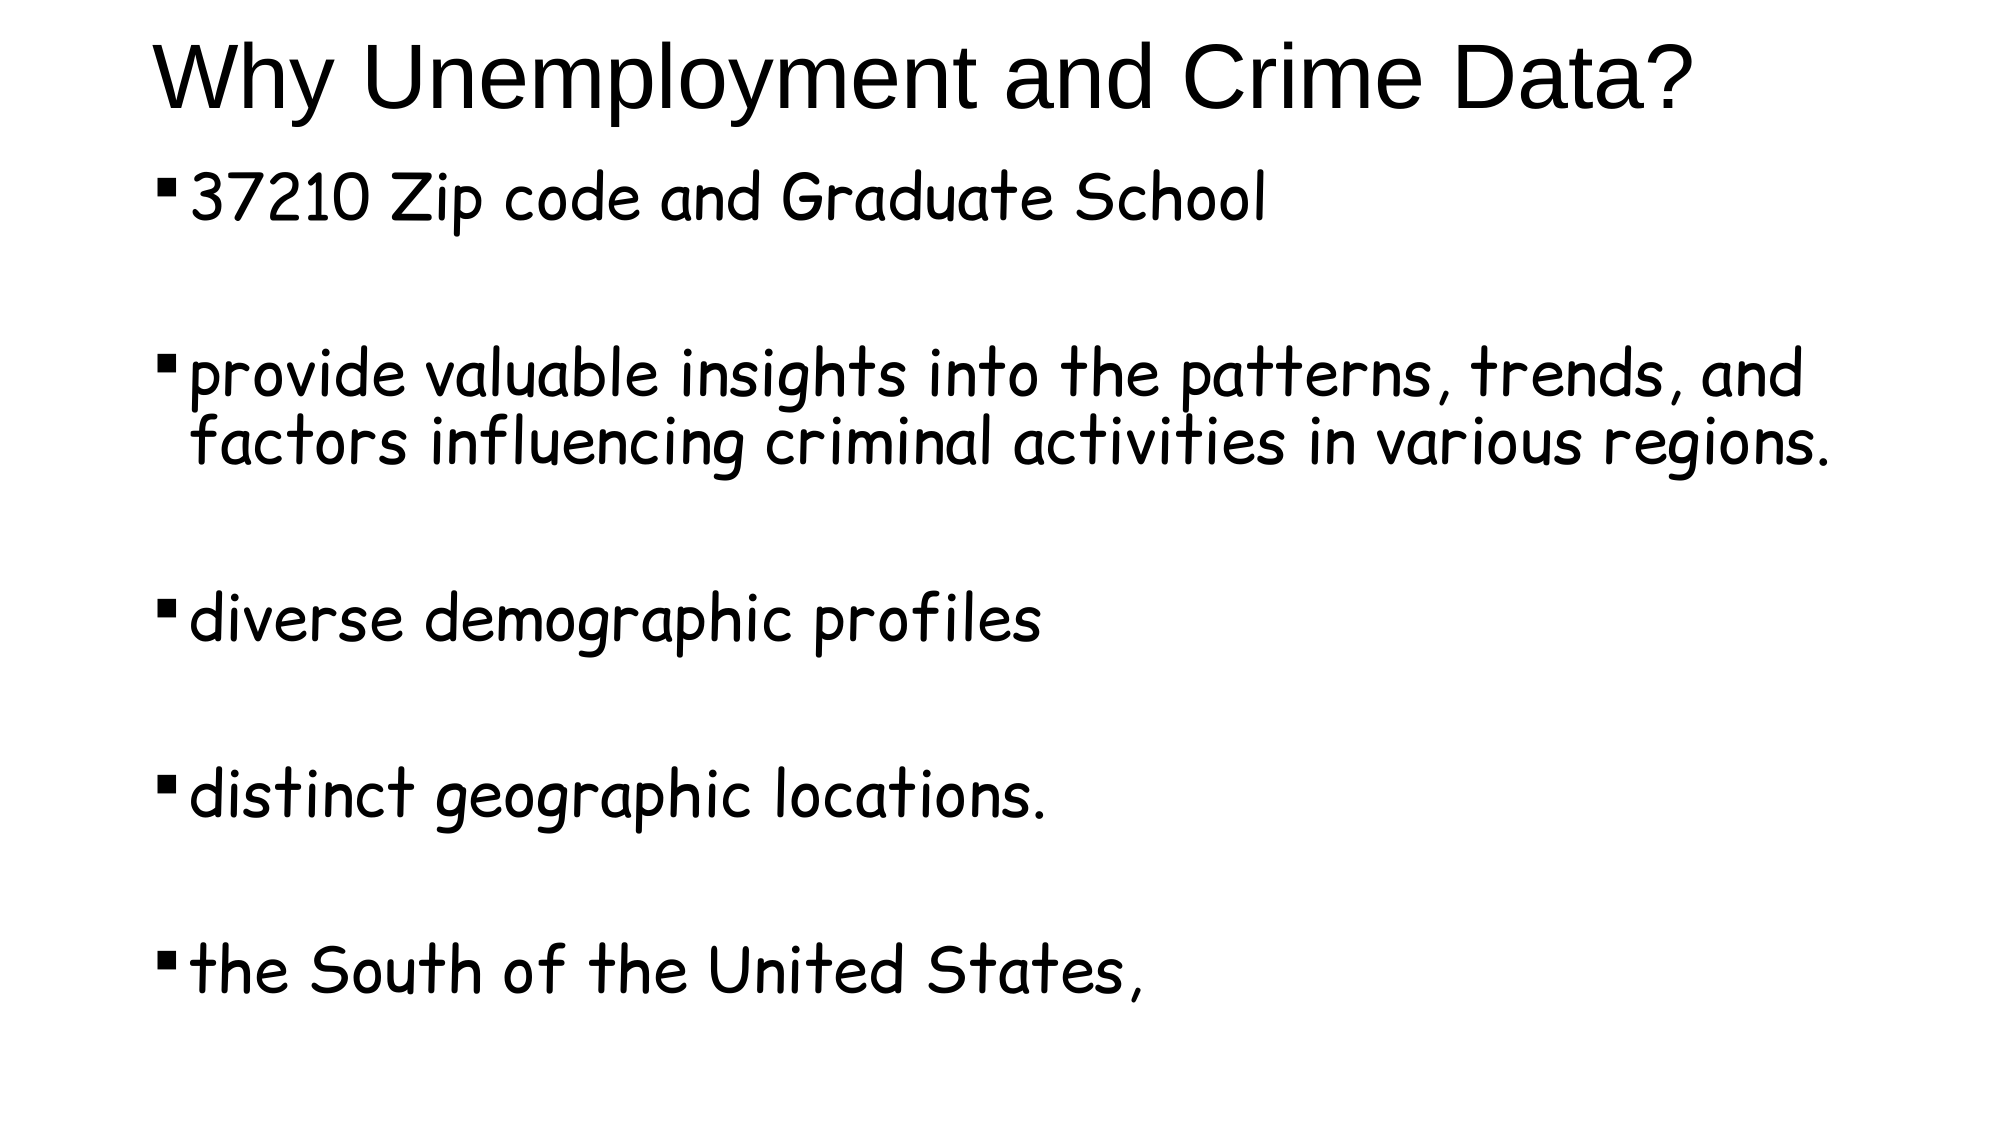

# Why Unemployment and Crime Data?
37210 Zip code and Graduate School

provide valuable insights into the patterns, trends, and factors influencing criminal activities in various regions.

diverse demographic profiles

distinct geographic locations.

the South of the United States,